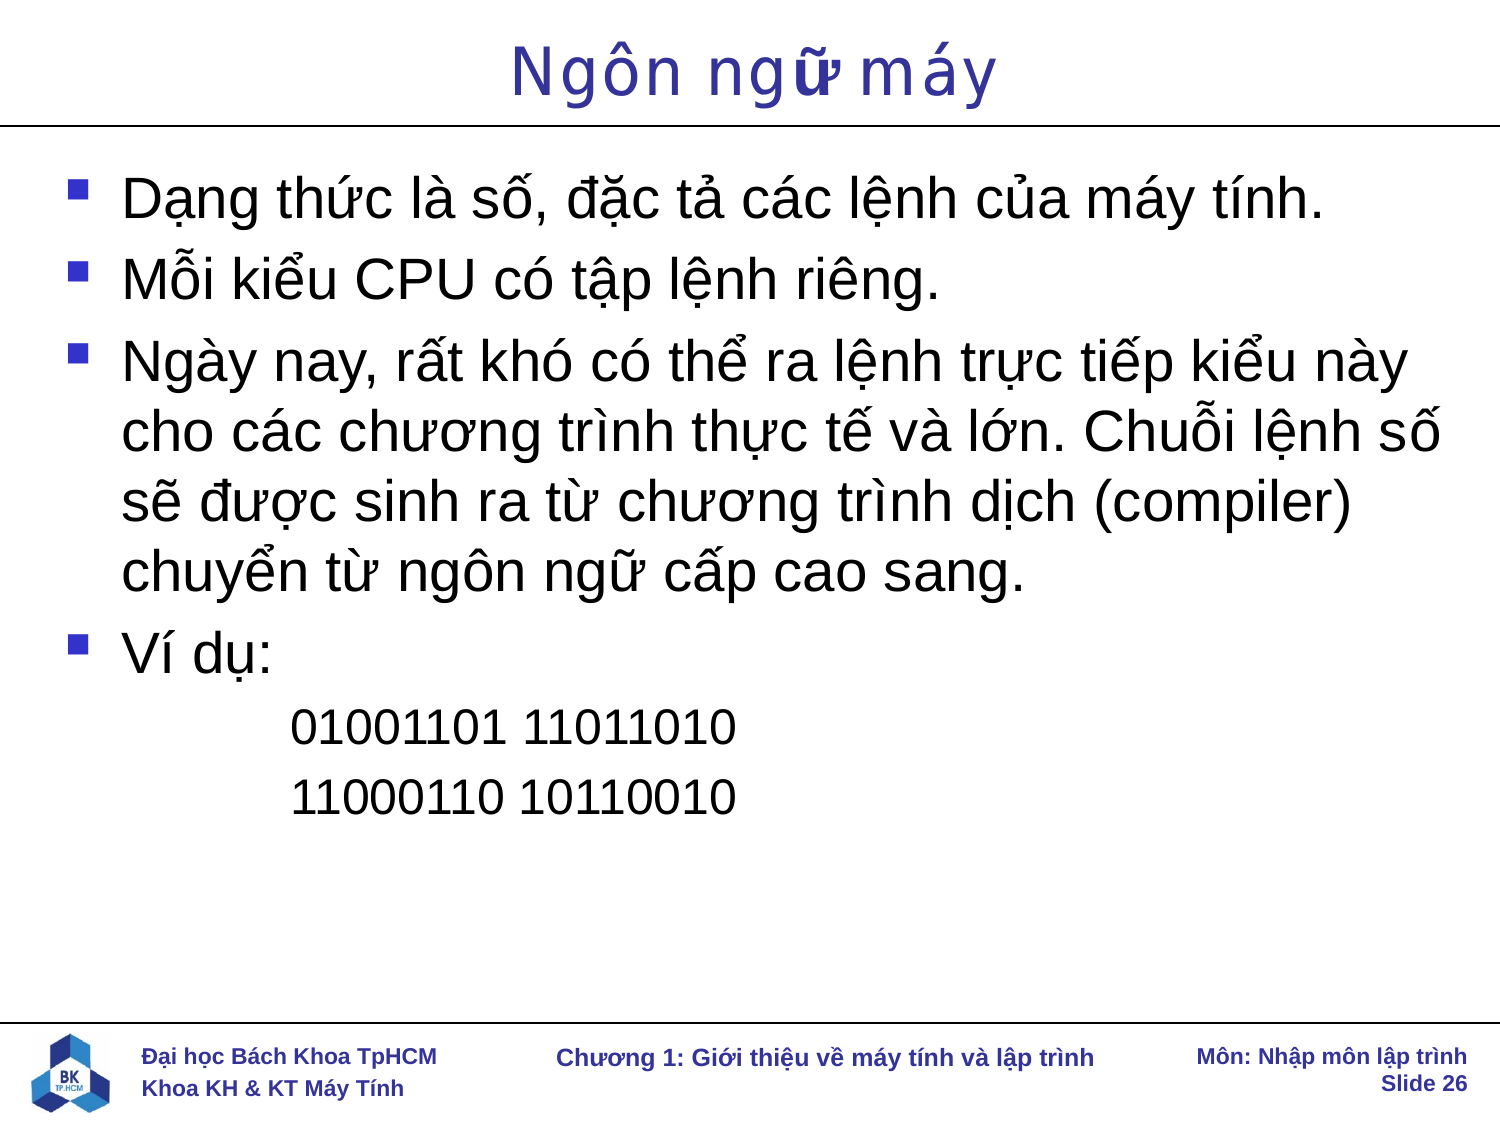

# Ngôn ngữ máy
Dạng thức là số, đặc tả các lệnh của máy tính.
Mỗi kiểu CPU có tập lệnh riêng.
Ngày nay, rất khó có thể ra lệnh trực tiếp kiểu này cho các chương trình thực tế và lớn. Chuỗi lệnh số sẽ được sinh ra từ chương trình dịch (compiler) chuyển từ ngôn ngữ cấp cao sang.
Ví dụ:
01001101 11011010
11000110 10110010